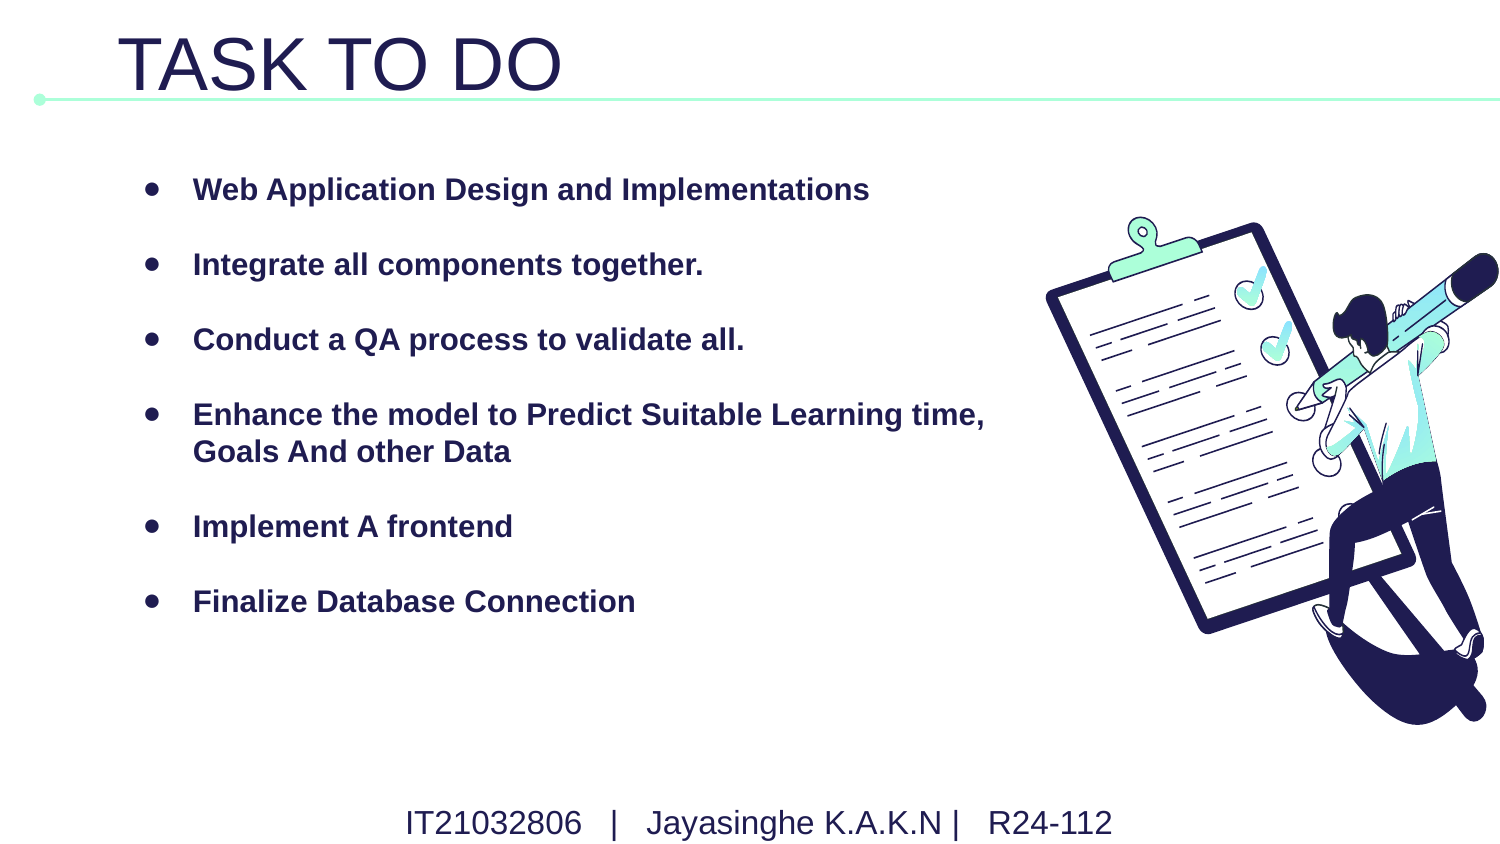

# TASK TO DO
Web Application Design and Implementations

Integrate all components together.

Conduct a QA process to validate all.

Enhance the model to Predict Suitable Learning time, Goals And other Data

Implement A frontend

Finalize Database Connection

IT21032806   |   Jayasinghe K.A.K.N |   R24-112